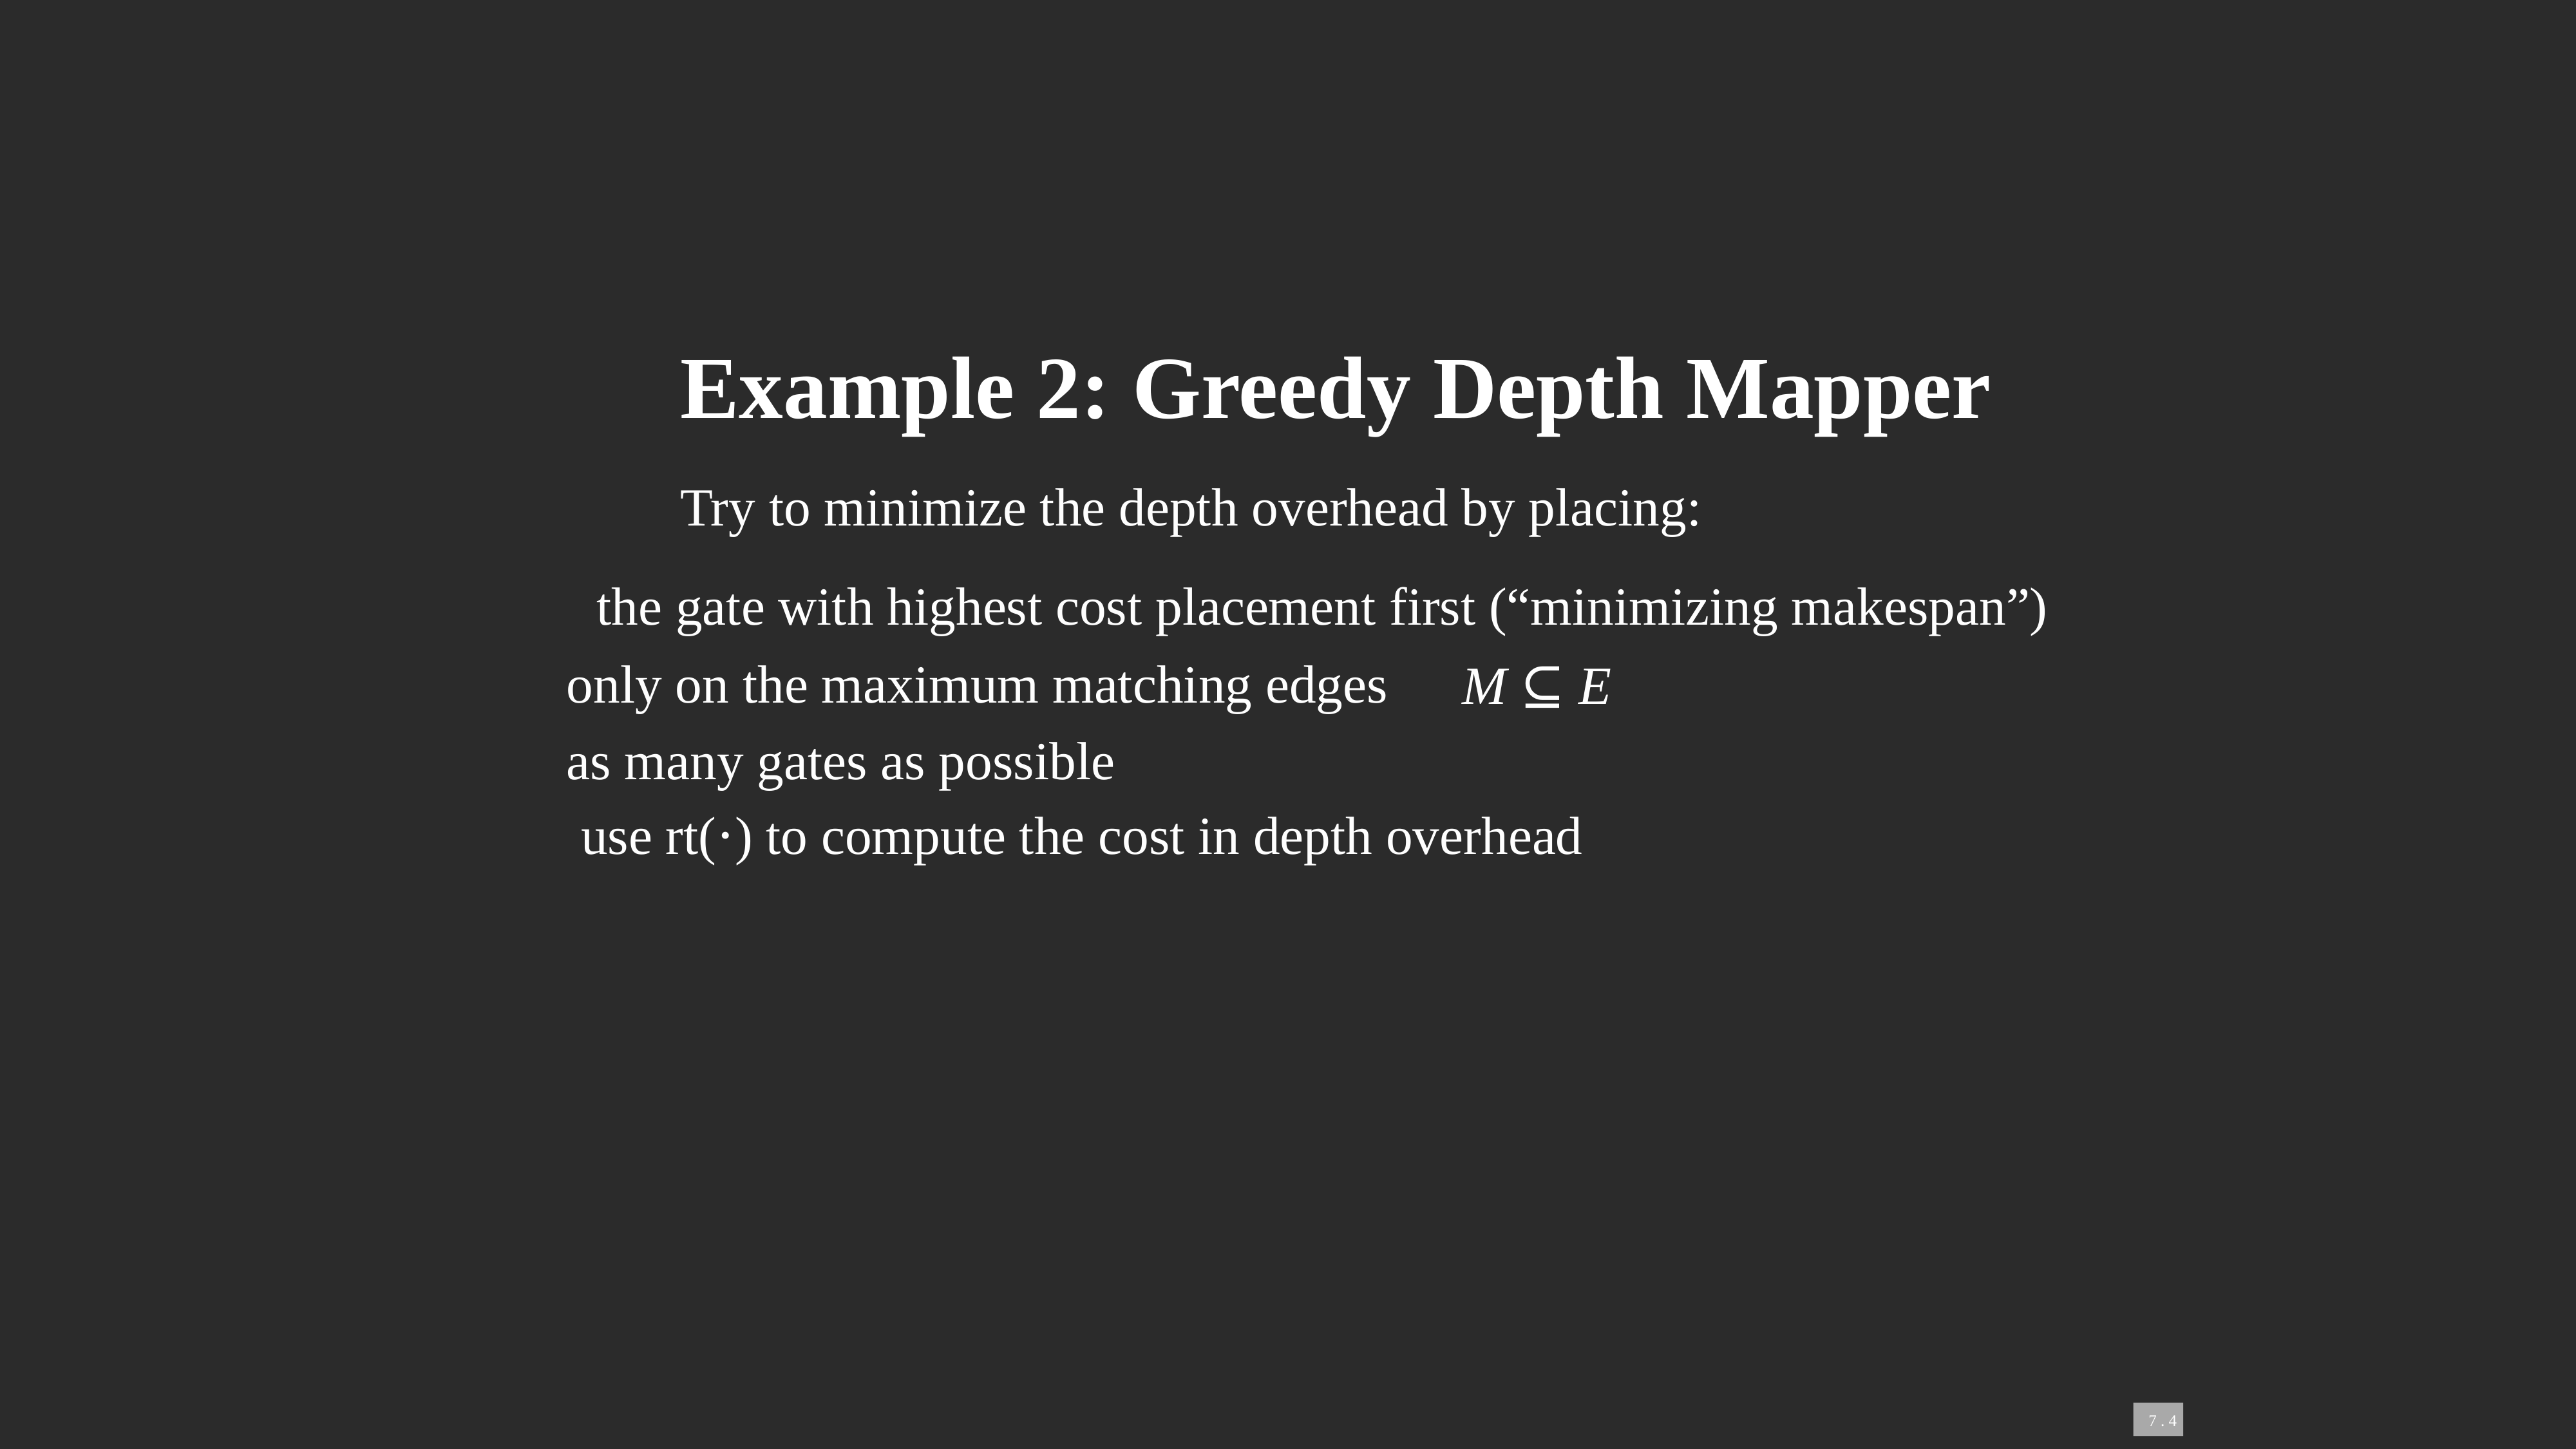

Example 2: Greedy Depth Mapper

	Try to minimize the depth overhead by placing:

 the gate with highest cost placement first (“minimizing makespan”)
 only on the maximum matching edges

 as many gates as possible
 M ⊆ E
 use rt(⋅) to compute the cost in depth overhead

 7 . 4